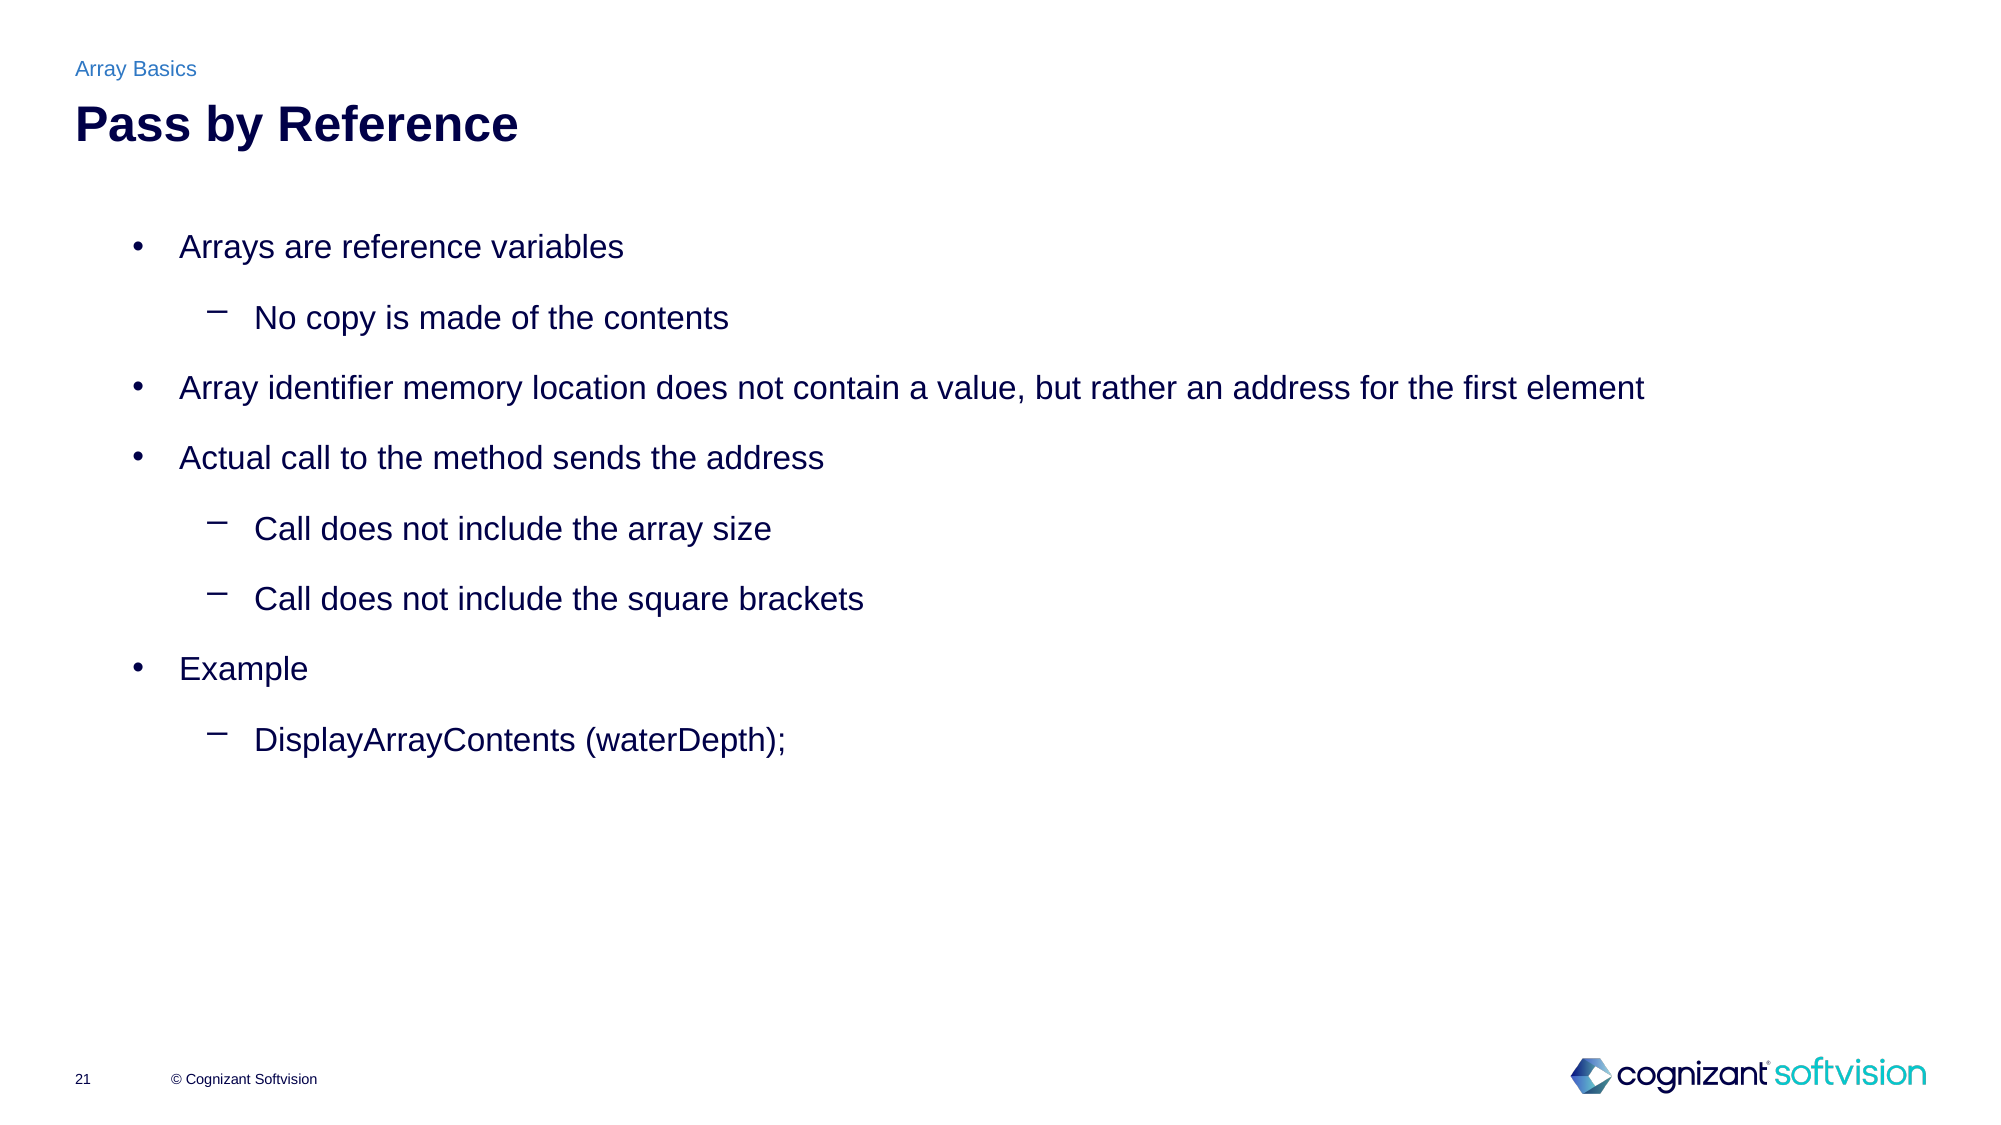

Array Basics
# Pass by Reference
Arrays are reference variables
No copy is made of the contents
Array identifier memory location does not contain a value, but rather an address for the first element
Actual call to the method sends the address
Call does not include the array size
Call does not include the square brackets
Example
DisplayArrayContents (waterDepth);
© Cognizant Softvision
21